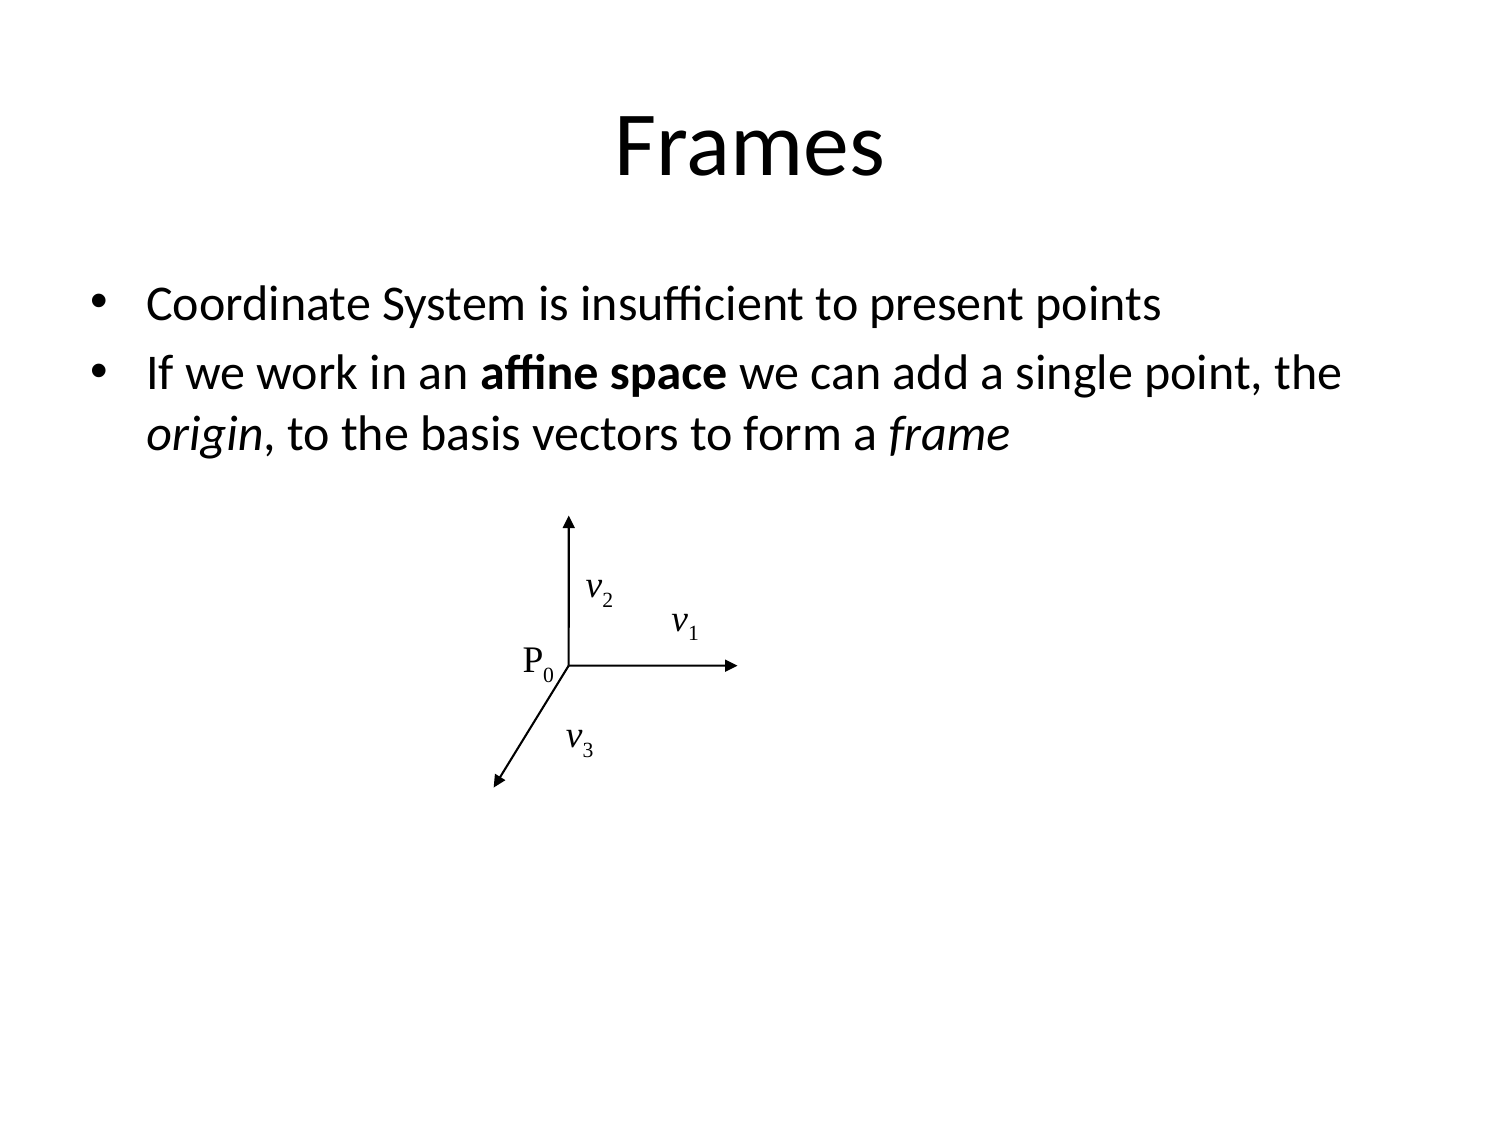

# Frames
Coordinate System is insufficient to present points
If we work in an affine space we can add a single point, the origin, to the basis vectors to form a frame

v2
v1
P0
v3